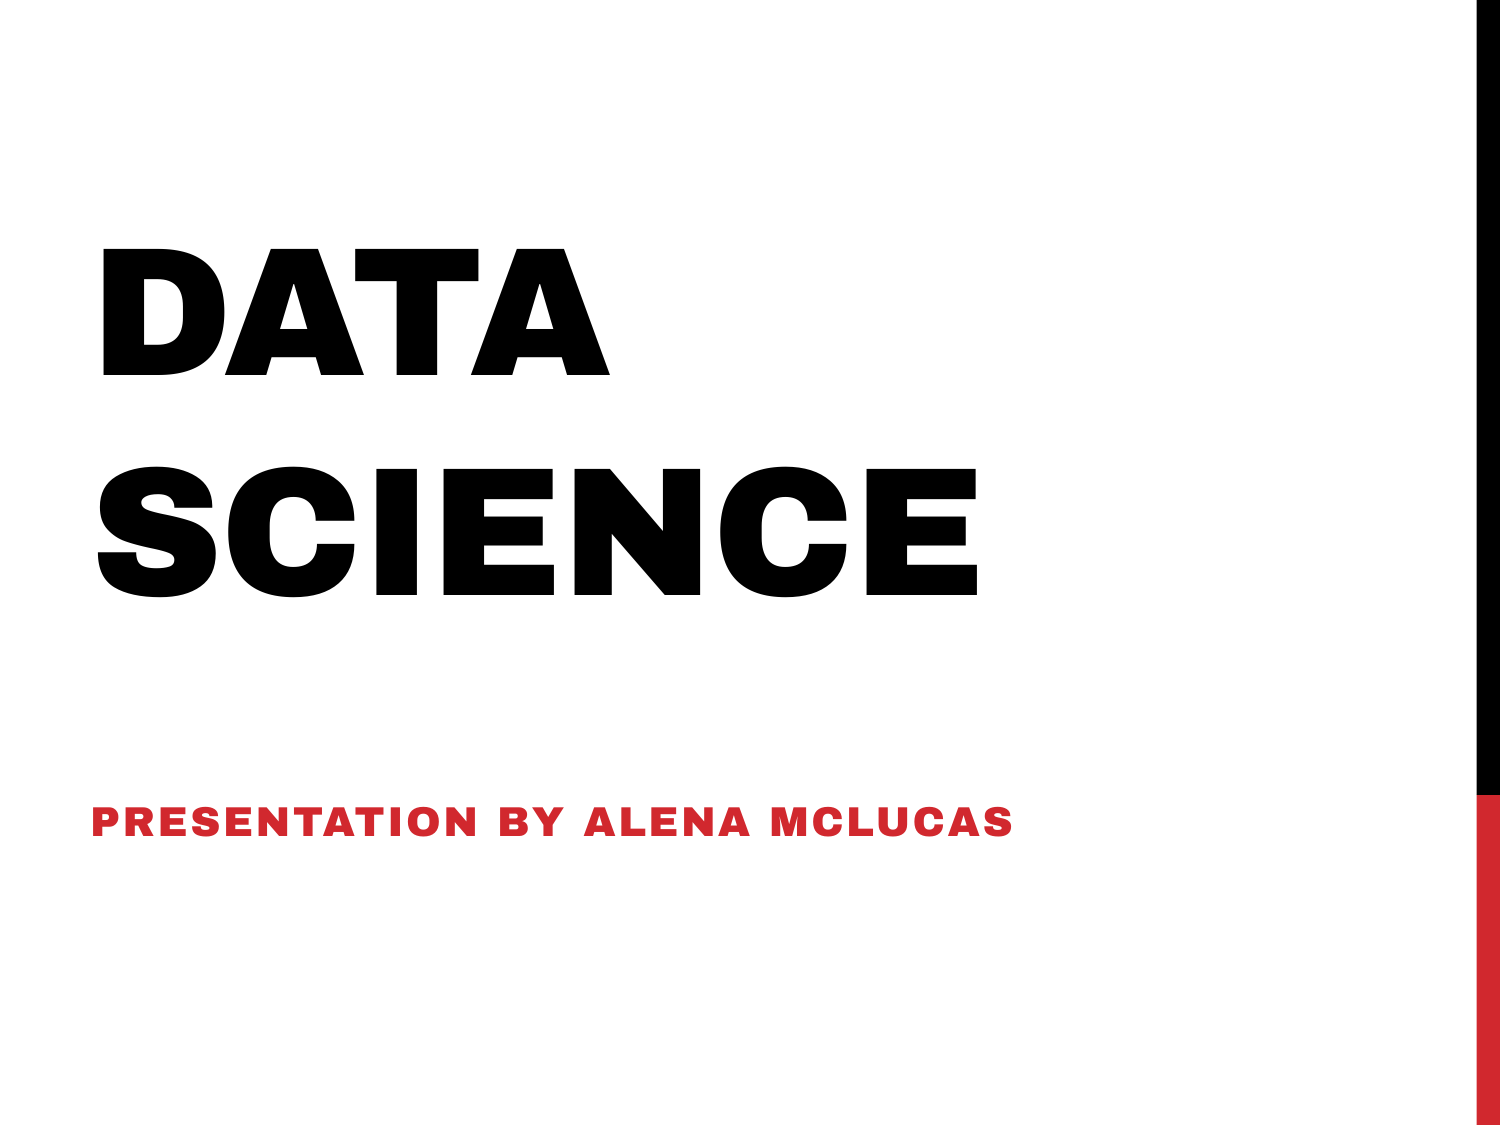

# Data Science
presentation by Alena Mclucas